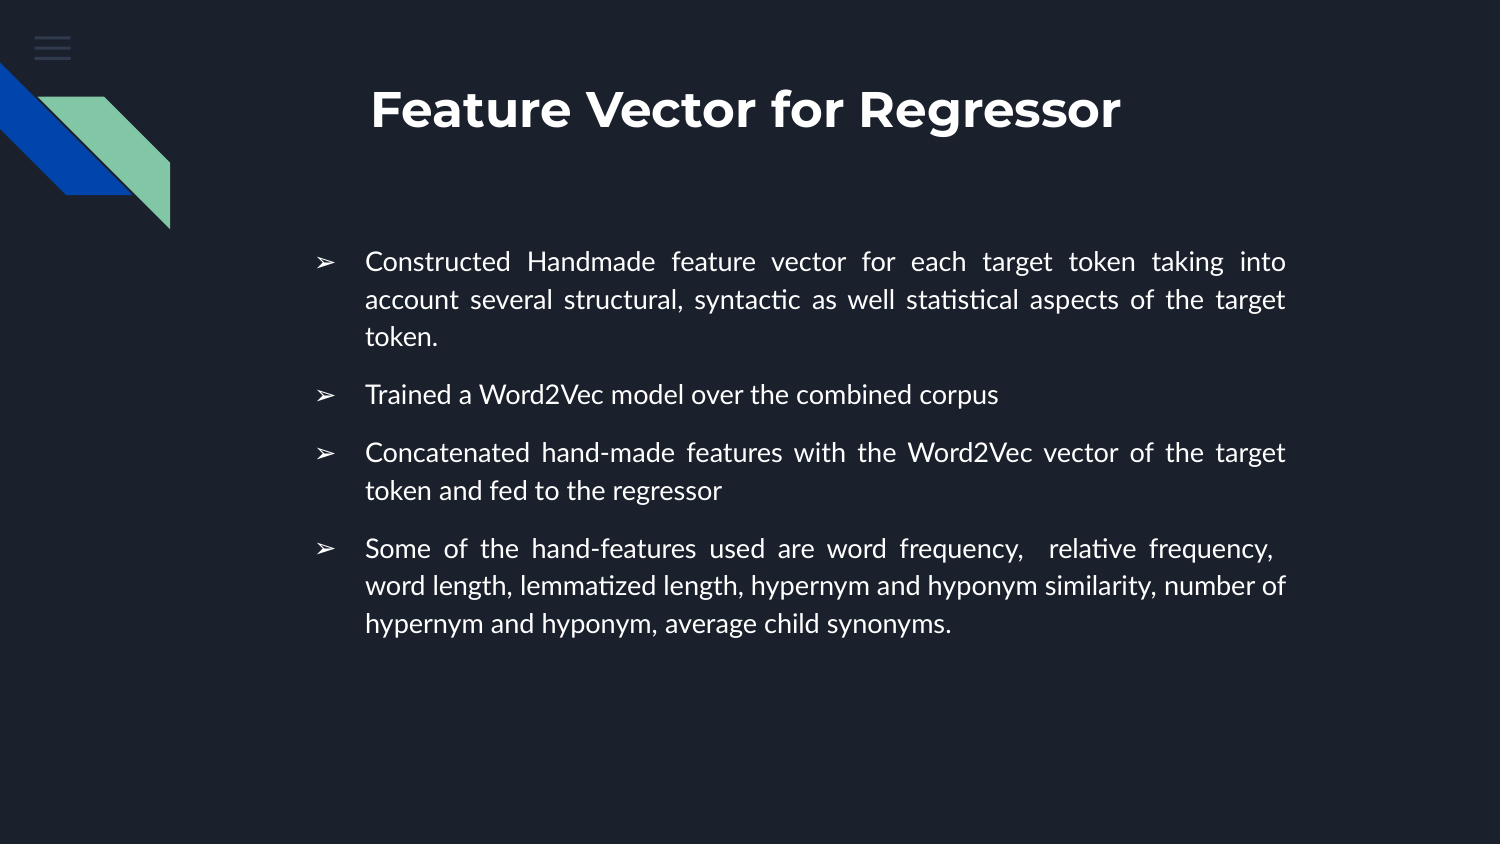

Feature Vector for Regressor
Constructed Handmade feature vector for each target token taking into account several structural, syntactic as well statistical aspects of the target token.
Trained a Word2Vec model over the combined corpus
Concatenated hand-made features with the Word2Vec vector of the target token and fed to the regressor
Some of the hand-features used are word frequency,  relative frequency,  word length, lemmatized length, hypernym and hyponym similarity, number of hypernym and hyponym, average child synonyms.